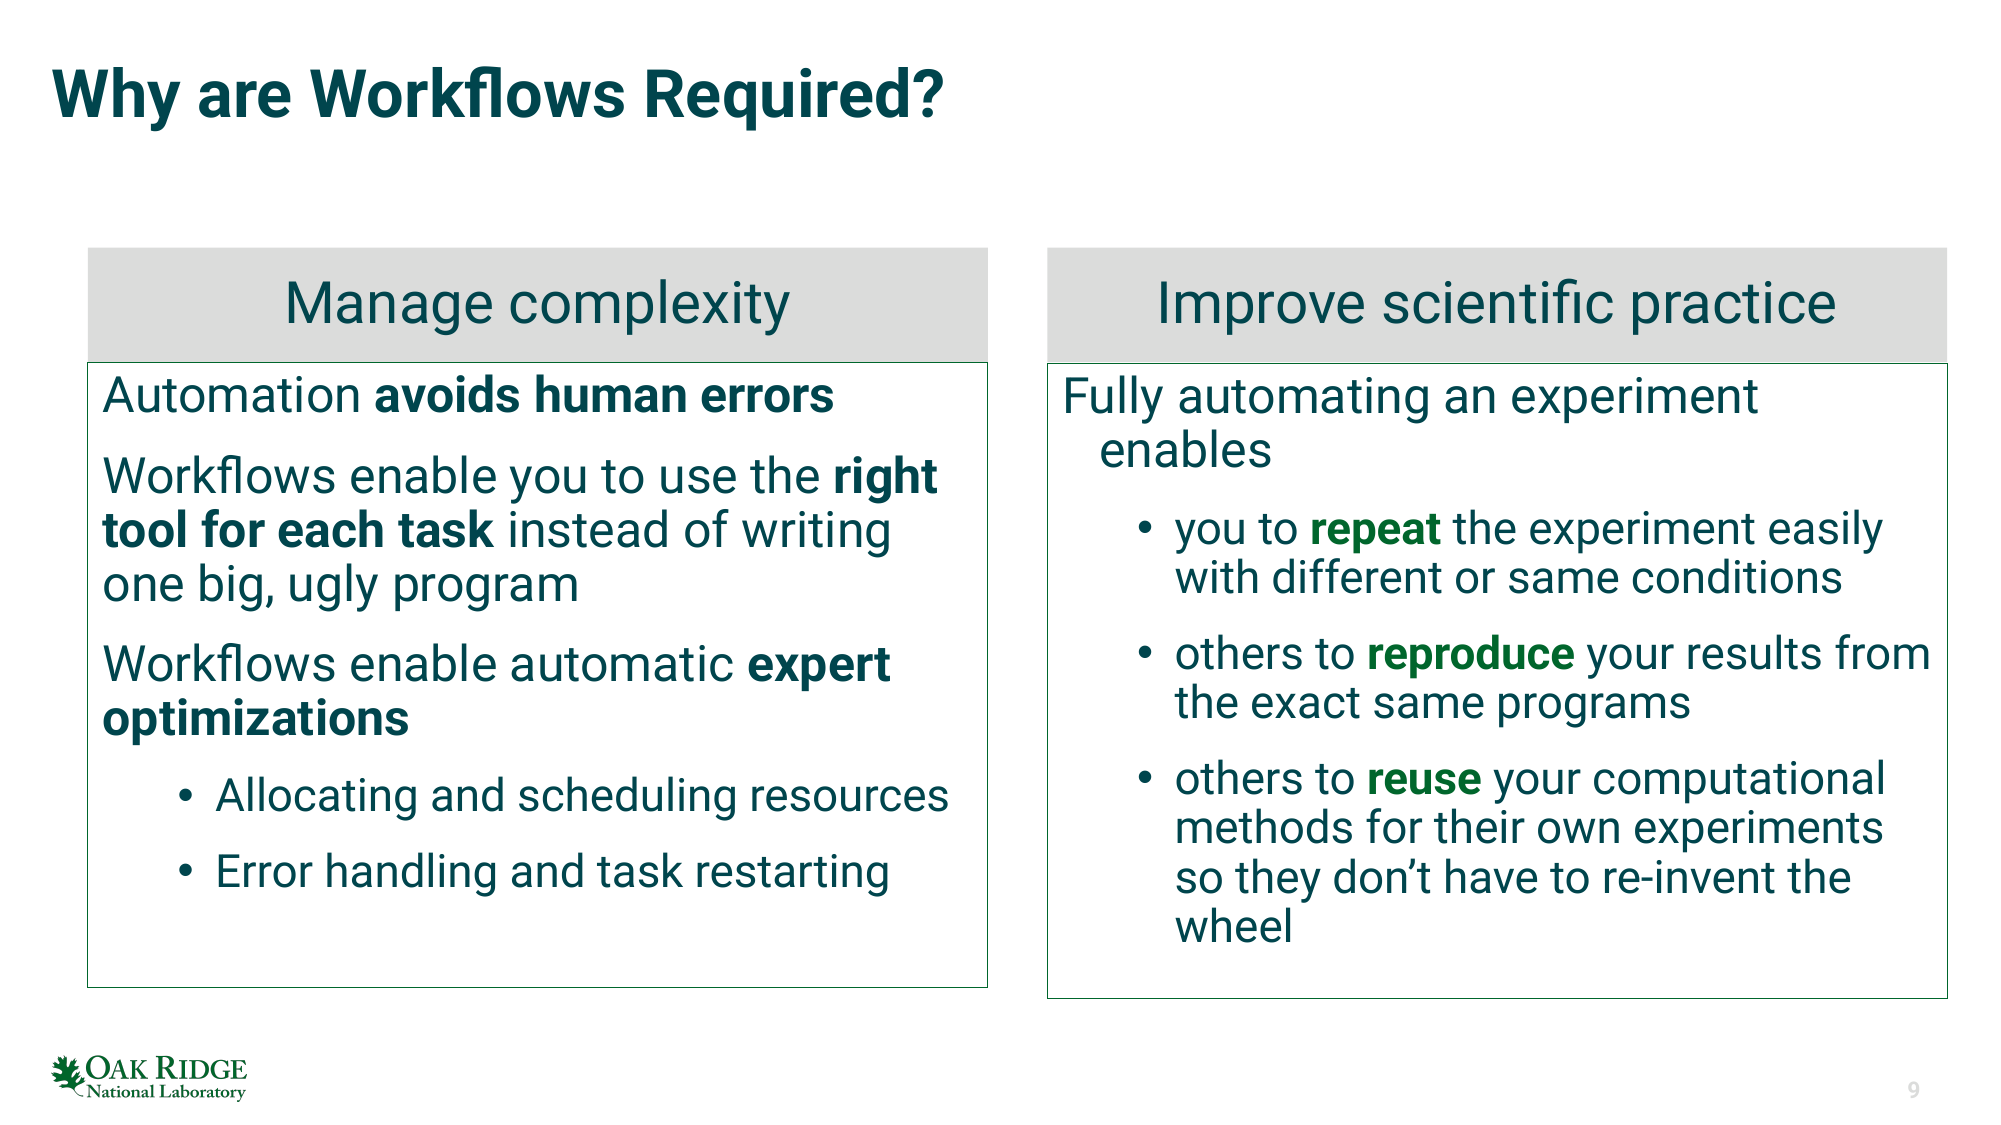

# Why are Workflows Required?
Manage complexity
Improve scientific practice
Automation avoids human errors
Workflows enable you to use the right tool for each task instead of writing one big, ugly program
Workflows enable automatic expert optimizations
Allocating and scheduling resources
Error handling and task restarting

Fully automating an experiment enables
you to repeat the experiment easily with different or same conditions
others to reproduce your results from the exact same programs
others to reuse your computational methods for their own experiments so they don’t have to re-invent the wheel